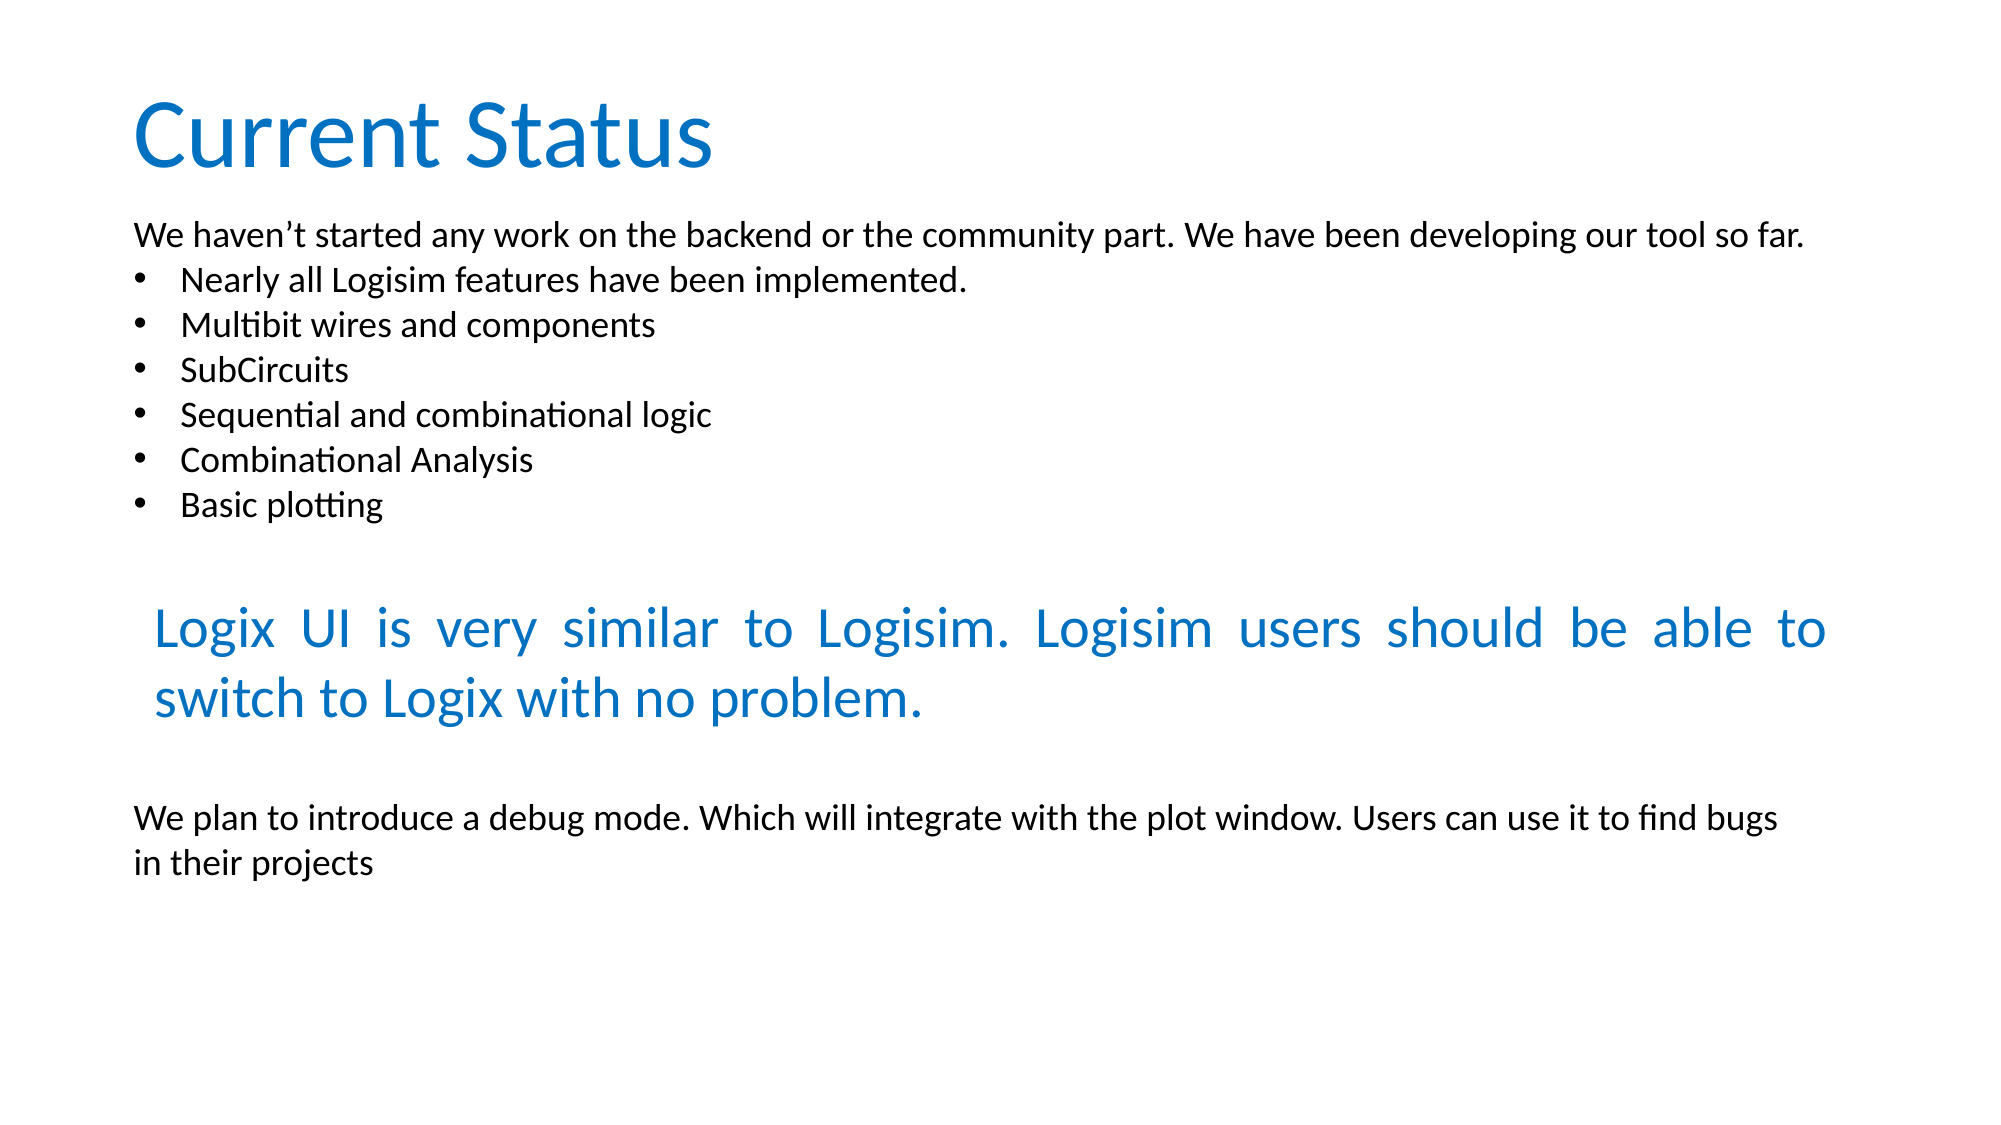

# Current Status
We haven’t started any work on the backend or the community part. We have been developing our tool so far.
Nearly all Logisim features have been implemented.
Multibit wires and components
SubCircuits
Sequential and combinational logic
Combinational Analysis
Basic plotting
Logix UI is very similar to Logisim. Logisim users should be able to switch to Logix with no problem.
We plan to introduce a debug mode. Which will integrate with the plot window. Users can use it to find bugs in their projects